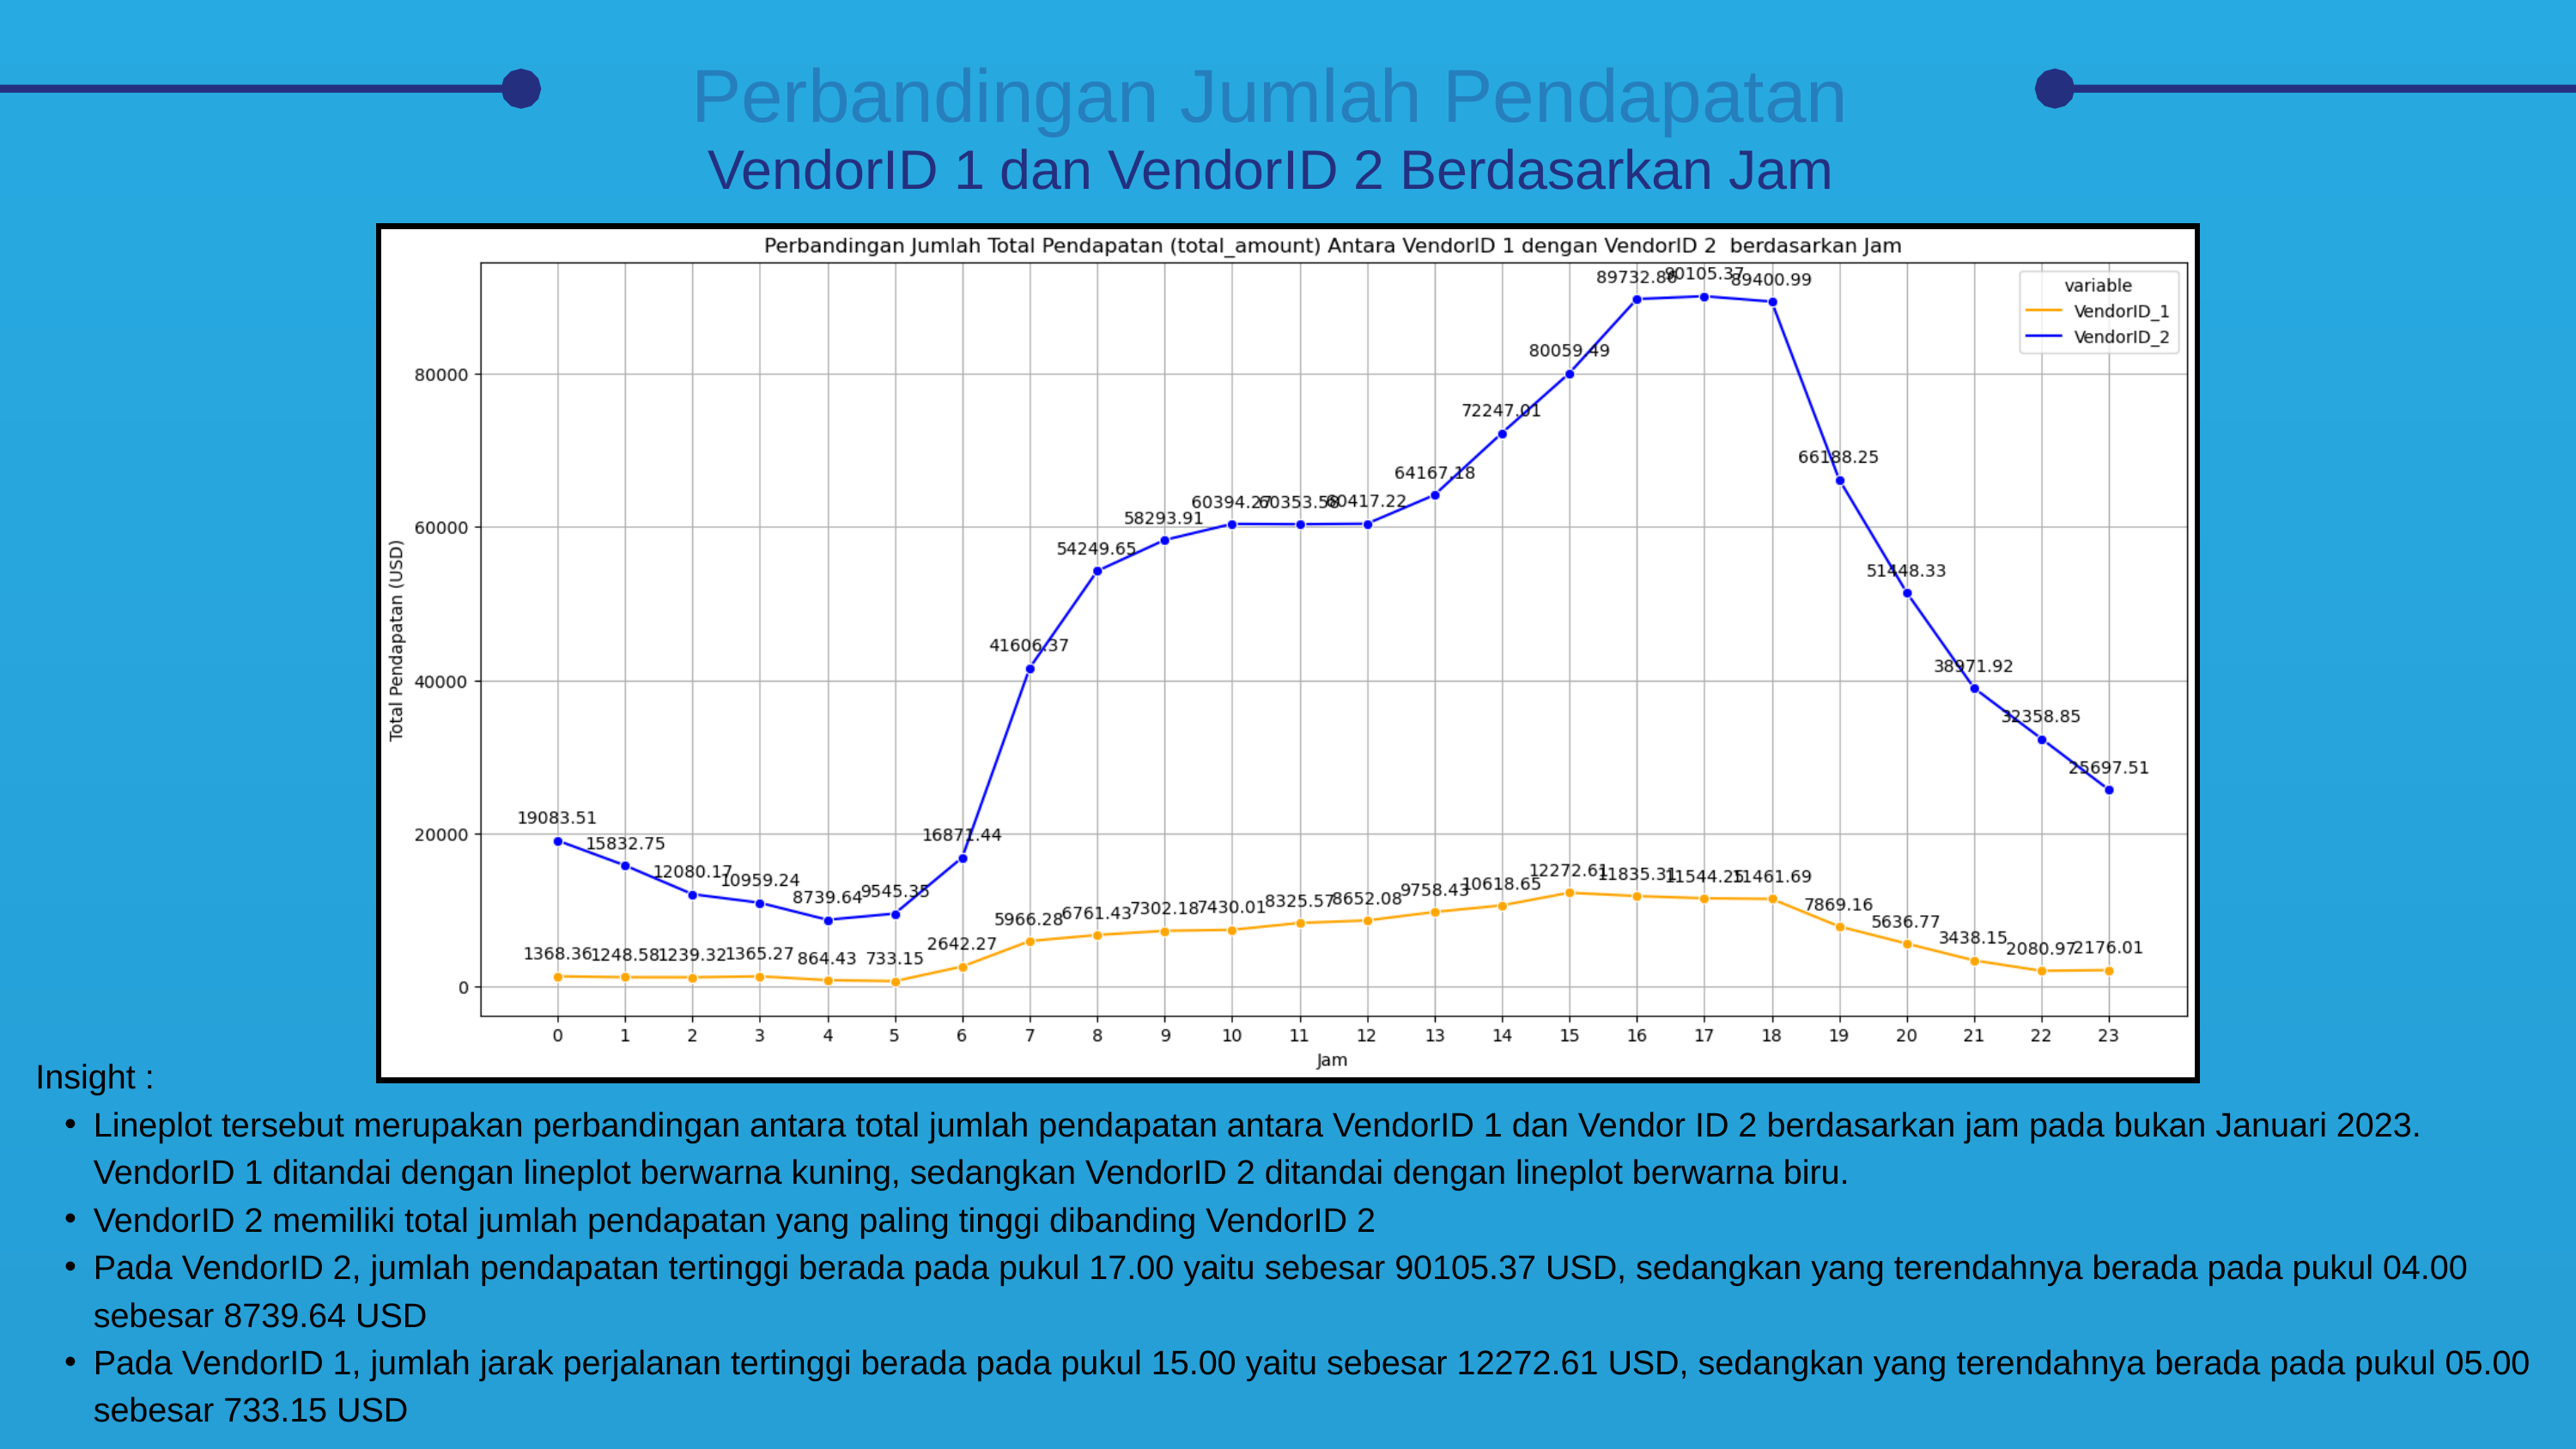

Perbandingan Jumlah Pendapatan

VendorID 1 dan VendorID 2 Berdasarkan Jam

Insight :
Lineplot tersebut merupakan perbandingan antara total jumlah pendapatan antara VendorID 1 dan Vendor ID 2 berdasarkan jam pada bukan Januari 2023. VendorID 1 ditandai dengan lineplot berwarna kuning, sedangkan VendorID 2 ditandai dengan lineplot berwarna biru.
VendorID 2 memiliki total jumlah pendapatan yang paling tinggi dibanding VendorID 2
Pada VendorID 2, jumlah pendapatan tertinggi berada pada pukul 17.00 yaitu sebesar 90105.37 USD, sedangkan yang terendahnya berada pada pukul 04.00 sebesar 8739.64 USD
Pada VendorID 1, jumlah jarak perjalanan tertinggi berada pada pukul 15.00 yaitu sebesar 12272.61 USD, sedangkan yang terendahnya berada pada pukul 05.00 sebesar 733.15 USD